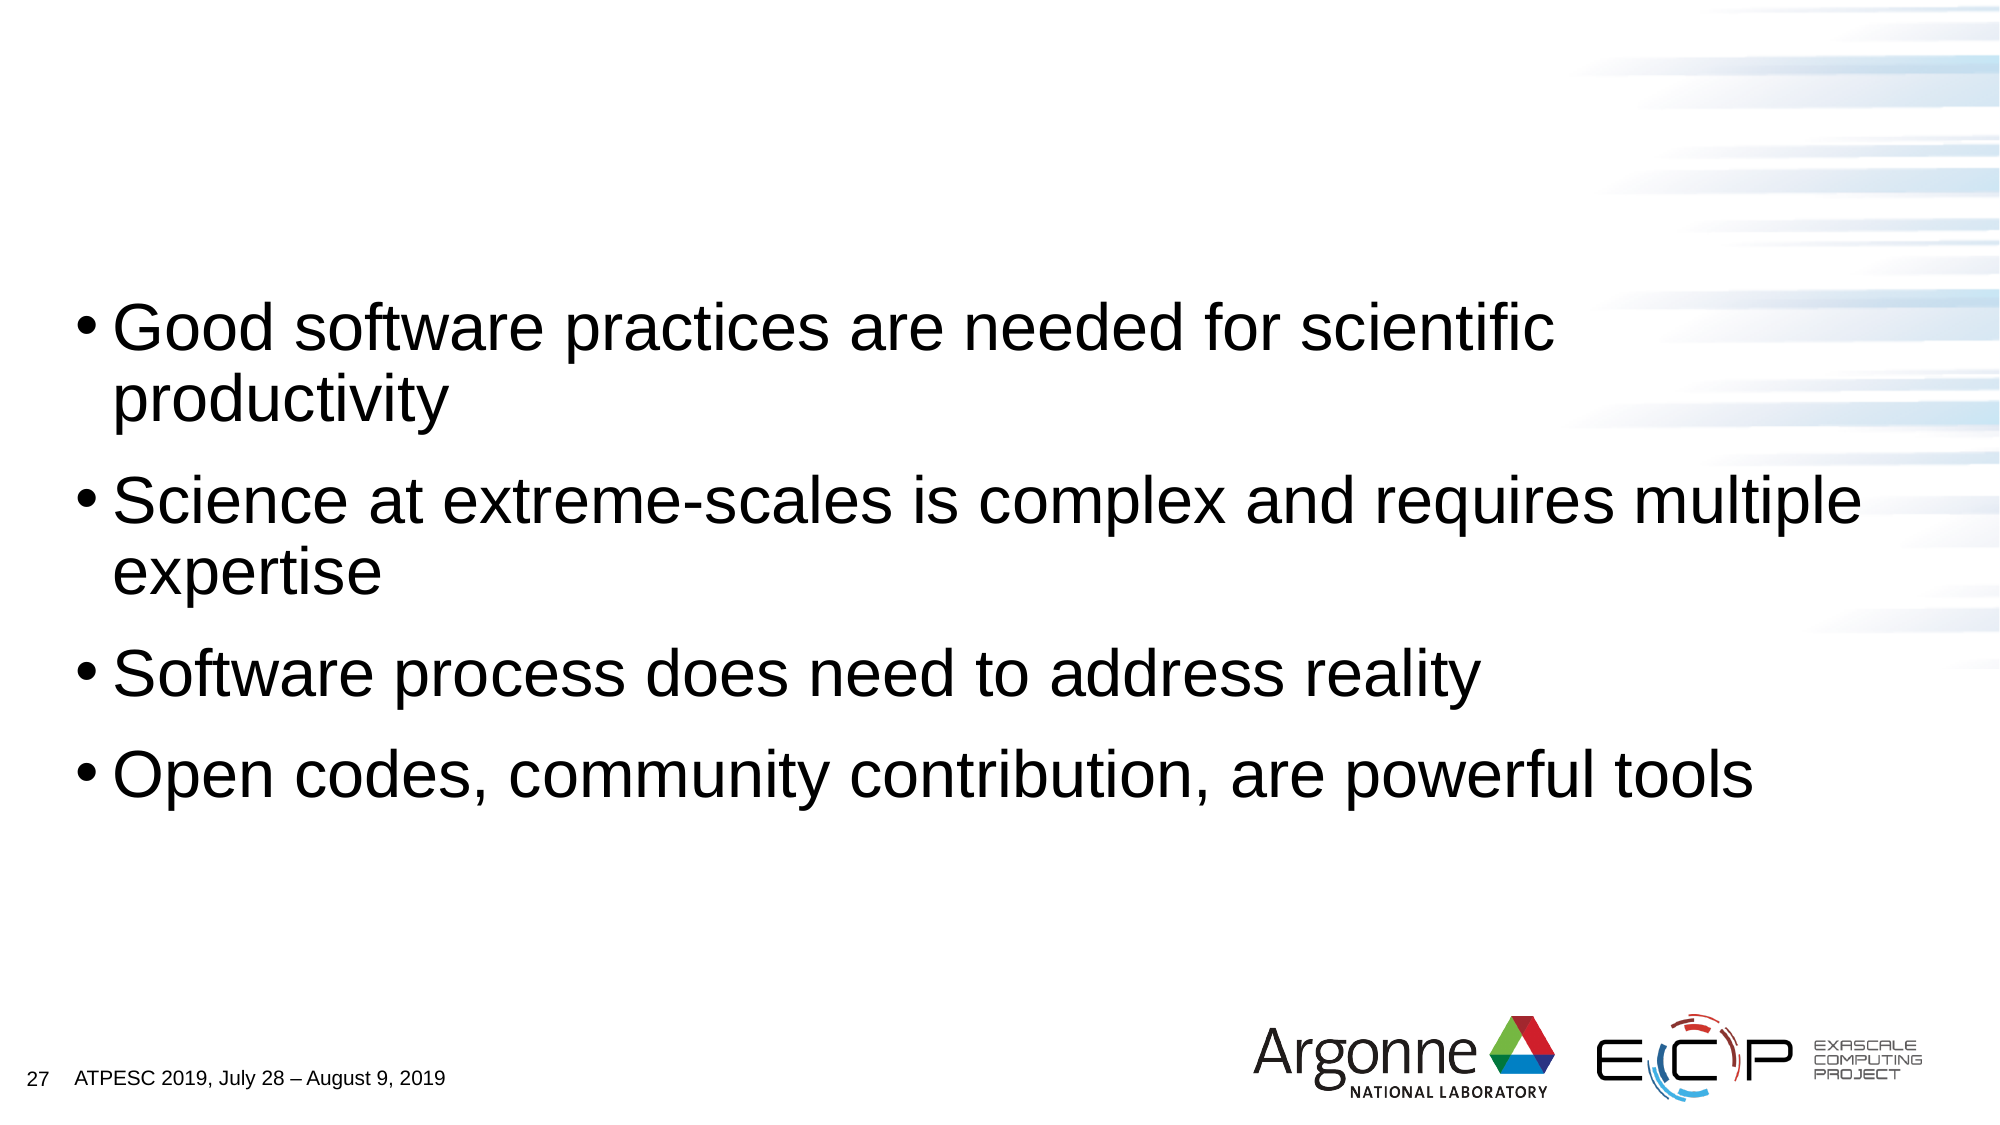

#
Good software practices are needed for scientific productivity
Science at extreme-scales is complex and requires multiple expertise
Software process does need to address reality
Open codes, community contribution, are powerful tools